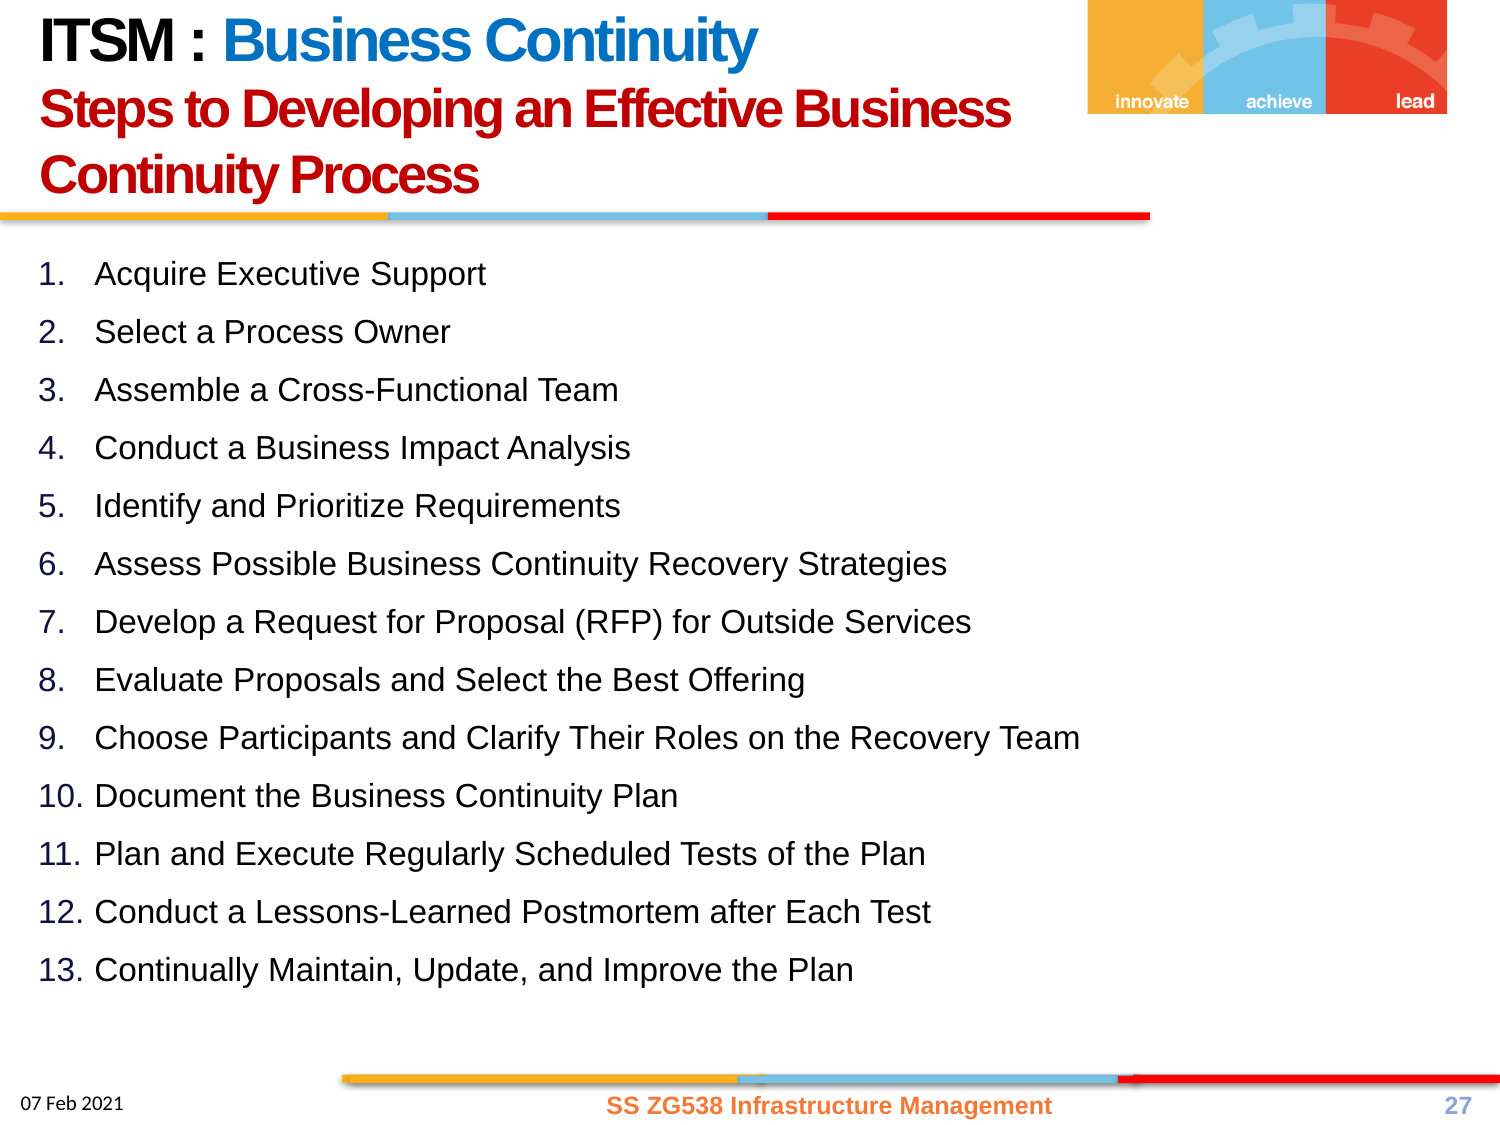

ITSM : Business Continuity
Steps to Developing an Effective Business Continuity Process
Acquire Executive Support
Select a Process Owner
Assemble a Cross-Functional Team
Conduct a Business Impact Analysis
Identify and Prioritize Requirements
Assess Possible Business Continuity Recovery Strategies
Develop a Request for Proposal (RFP) for Outside Services
Evaluate Proposals and Select the Best Offering
Choose Participants and Clarify Their Roles on the Recovery Team
Document the Business Continuity Plan
Plan and Execute Regularly Scheduled Tests of the Plan
Conduct a Lessons-Learned Postmortem after Each Test
Continually Maintain, Update, and Improve the Plan

SS ZG538 Infrastructure Management
27